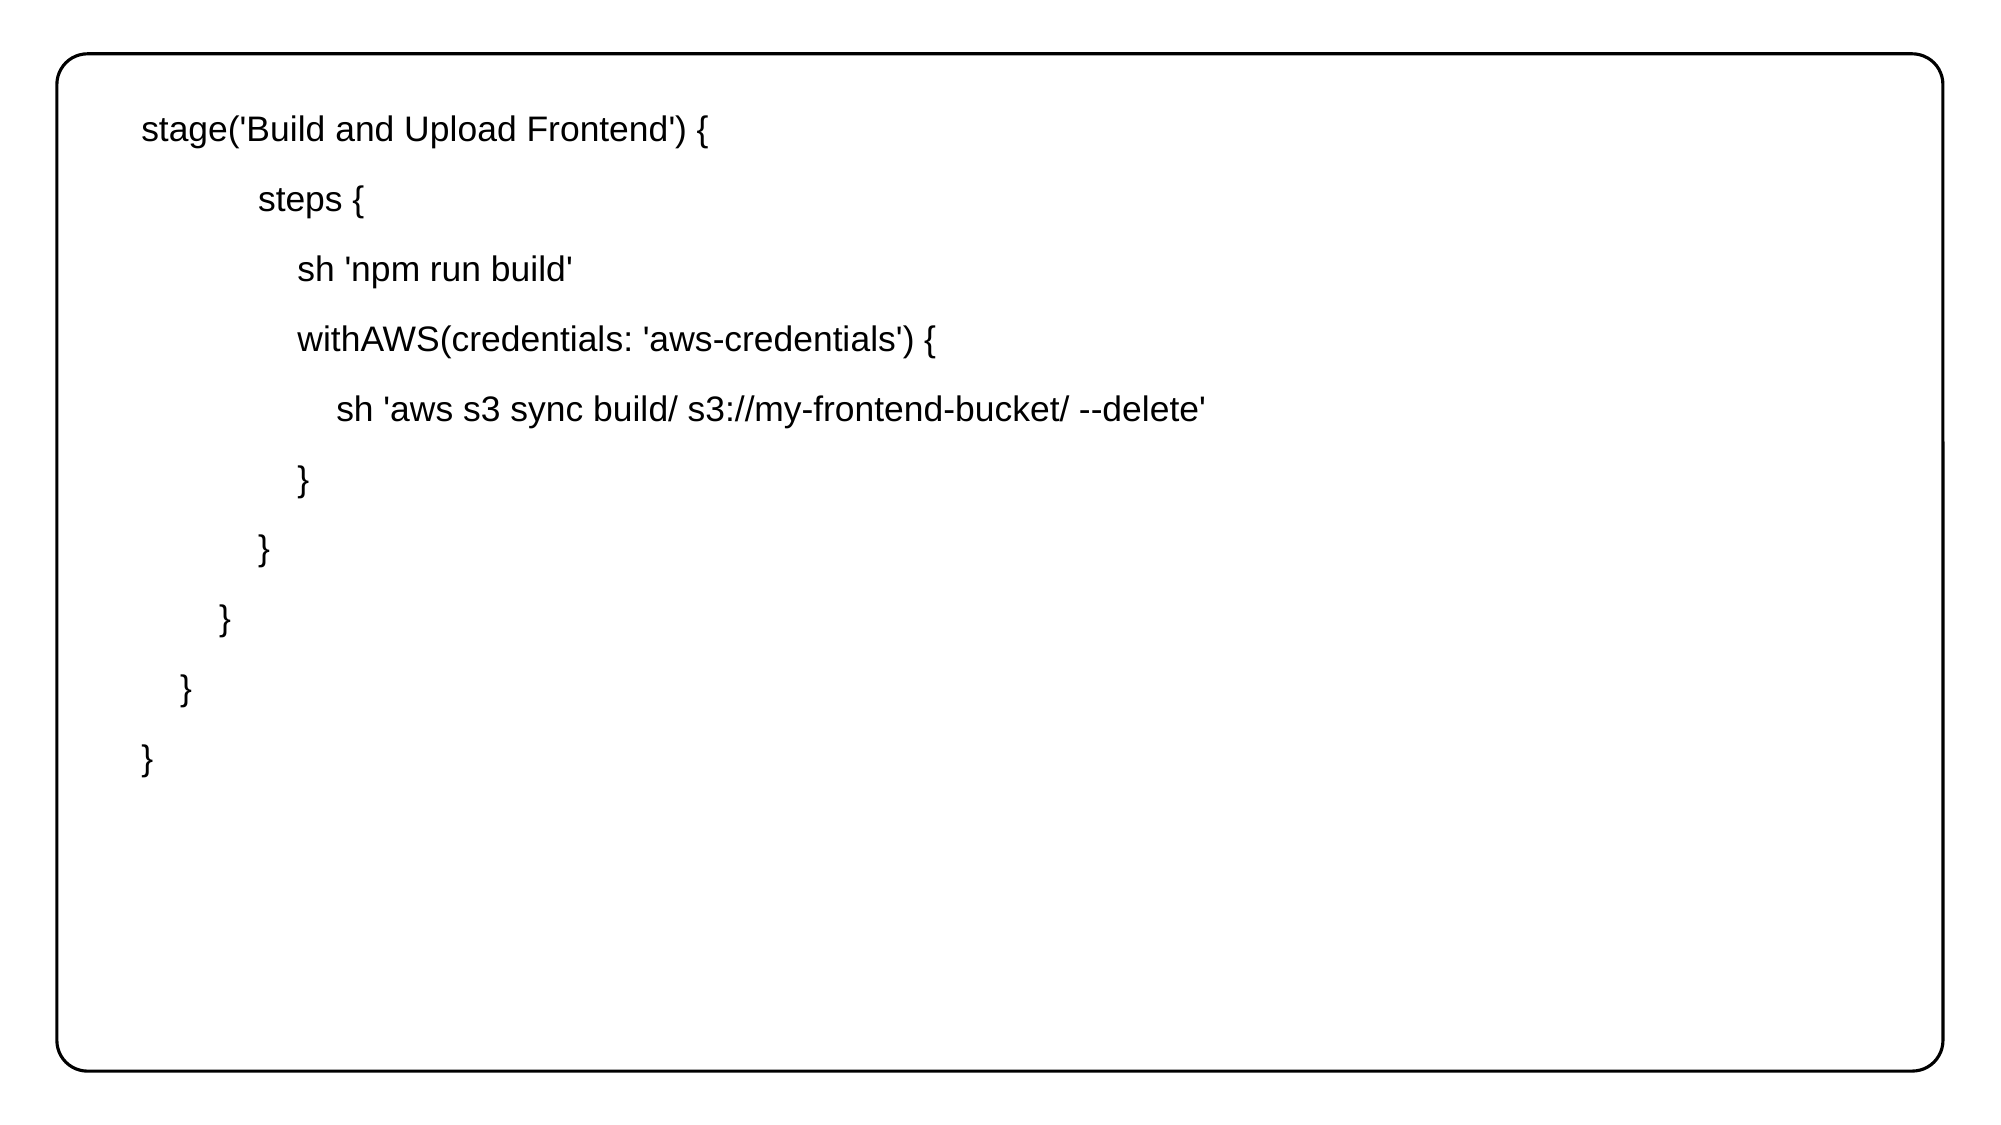

stage('Build and Upload Frontend') {
            steps {
                sh 'npm run build'
                withAWS(credentials: 'aws-credentials') {
                    sh 'aws s3 sync build/ s3://my-frontend-bucket/ --delete'
                }
            }
        }
    }
}